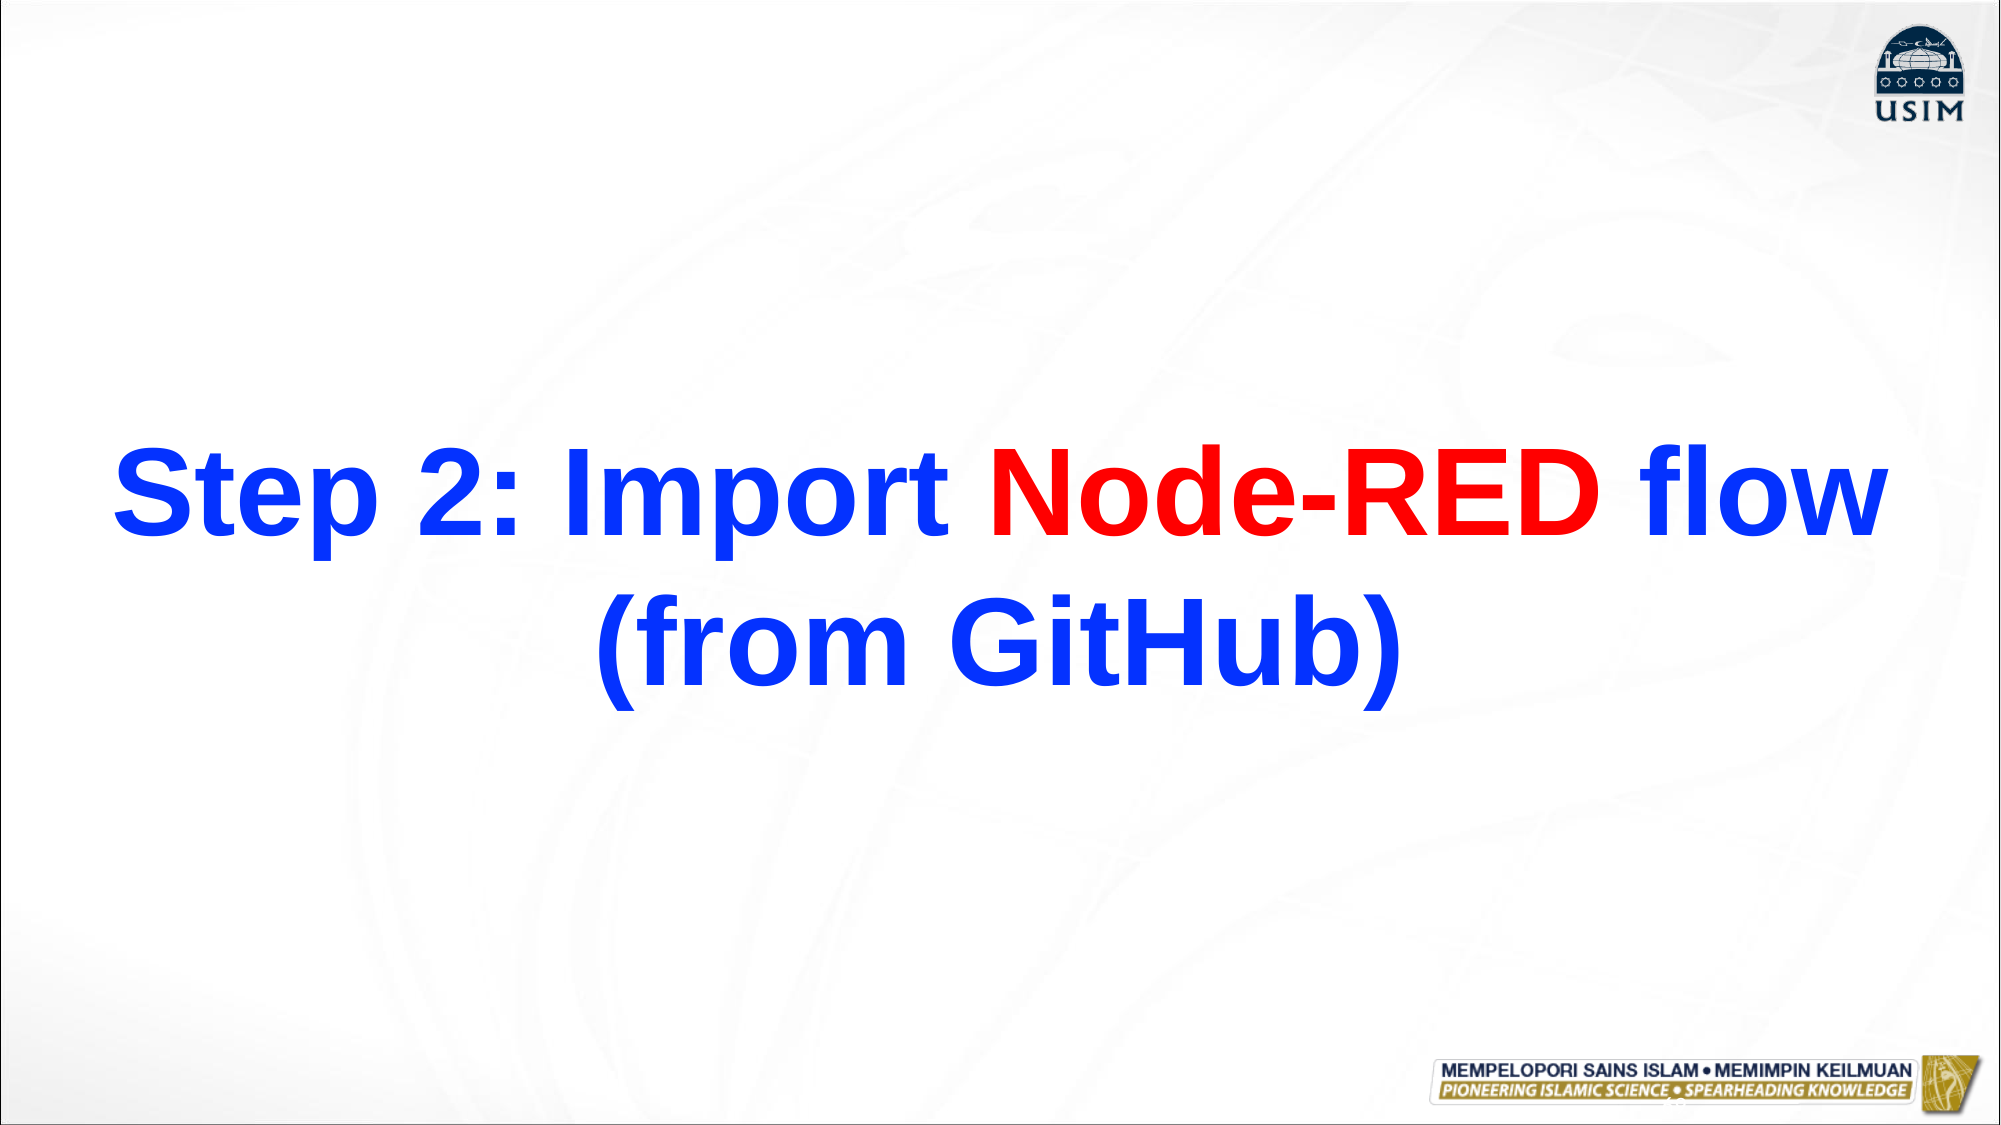

Step 2: Import Node-RED flow (from GitHub)
69